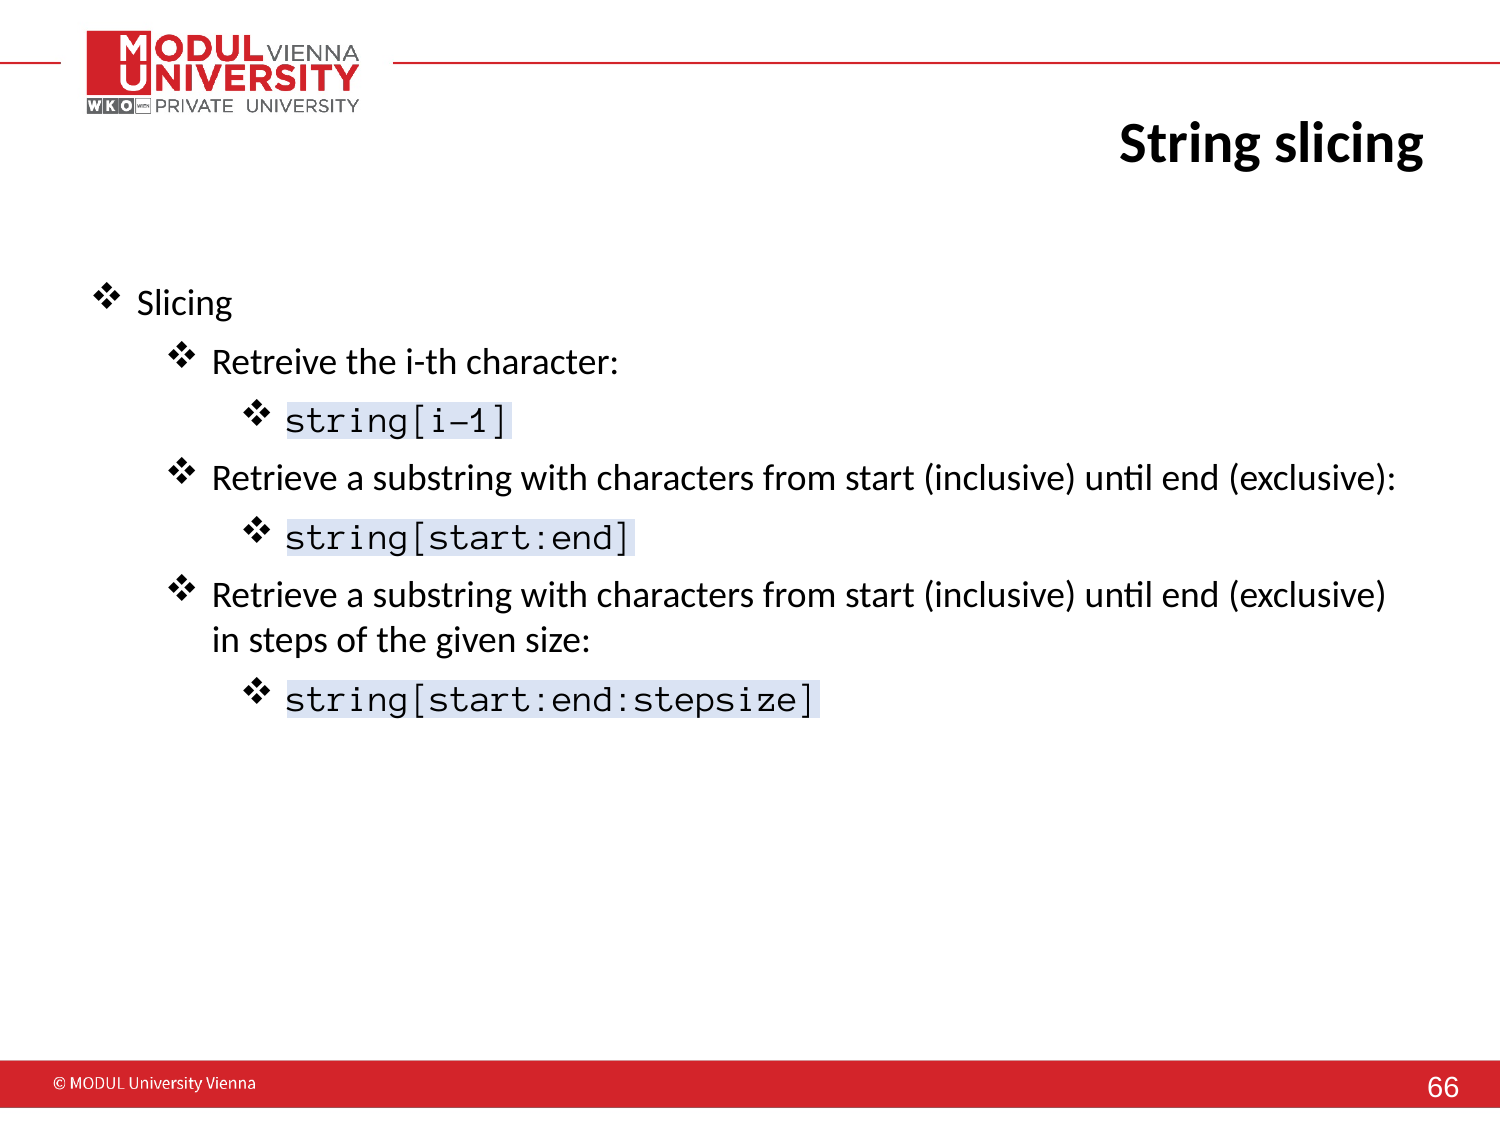

# String slicing
Slicing
Retreive the i-th character:
string[i-1]
Retrieve a substring with characters from start (inclusive) until end (exclusive):
string[start:end]
Retrieve a substring with characters from start (inclusive) until end (exclusive) in steps of the given size:
string[start:end:stepsize]